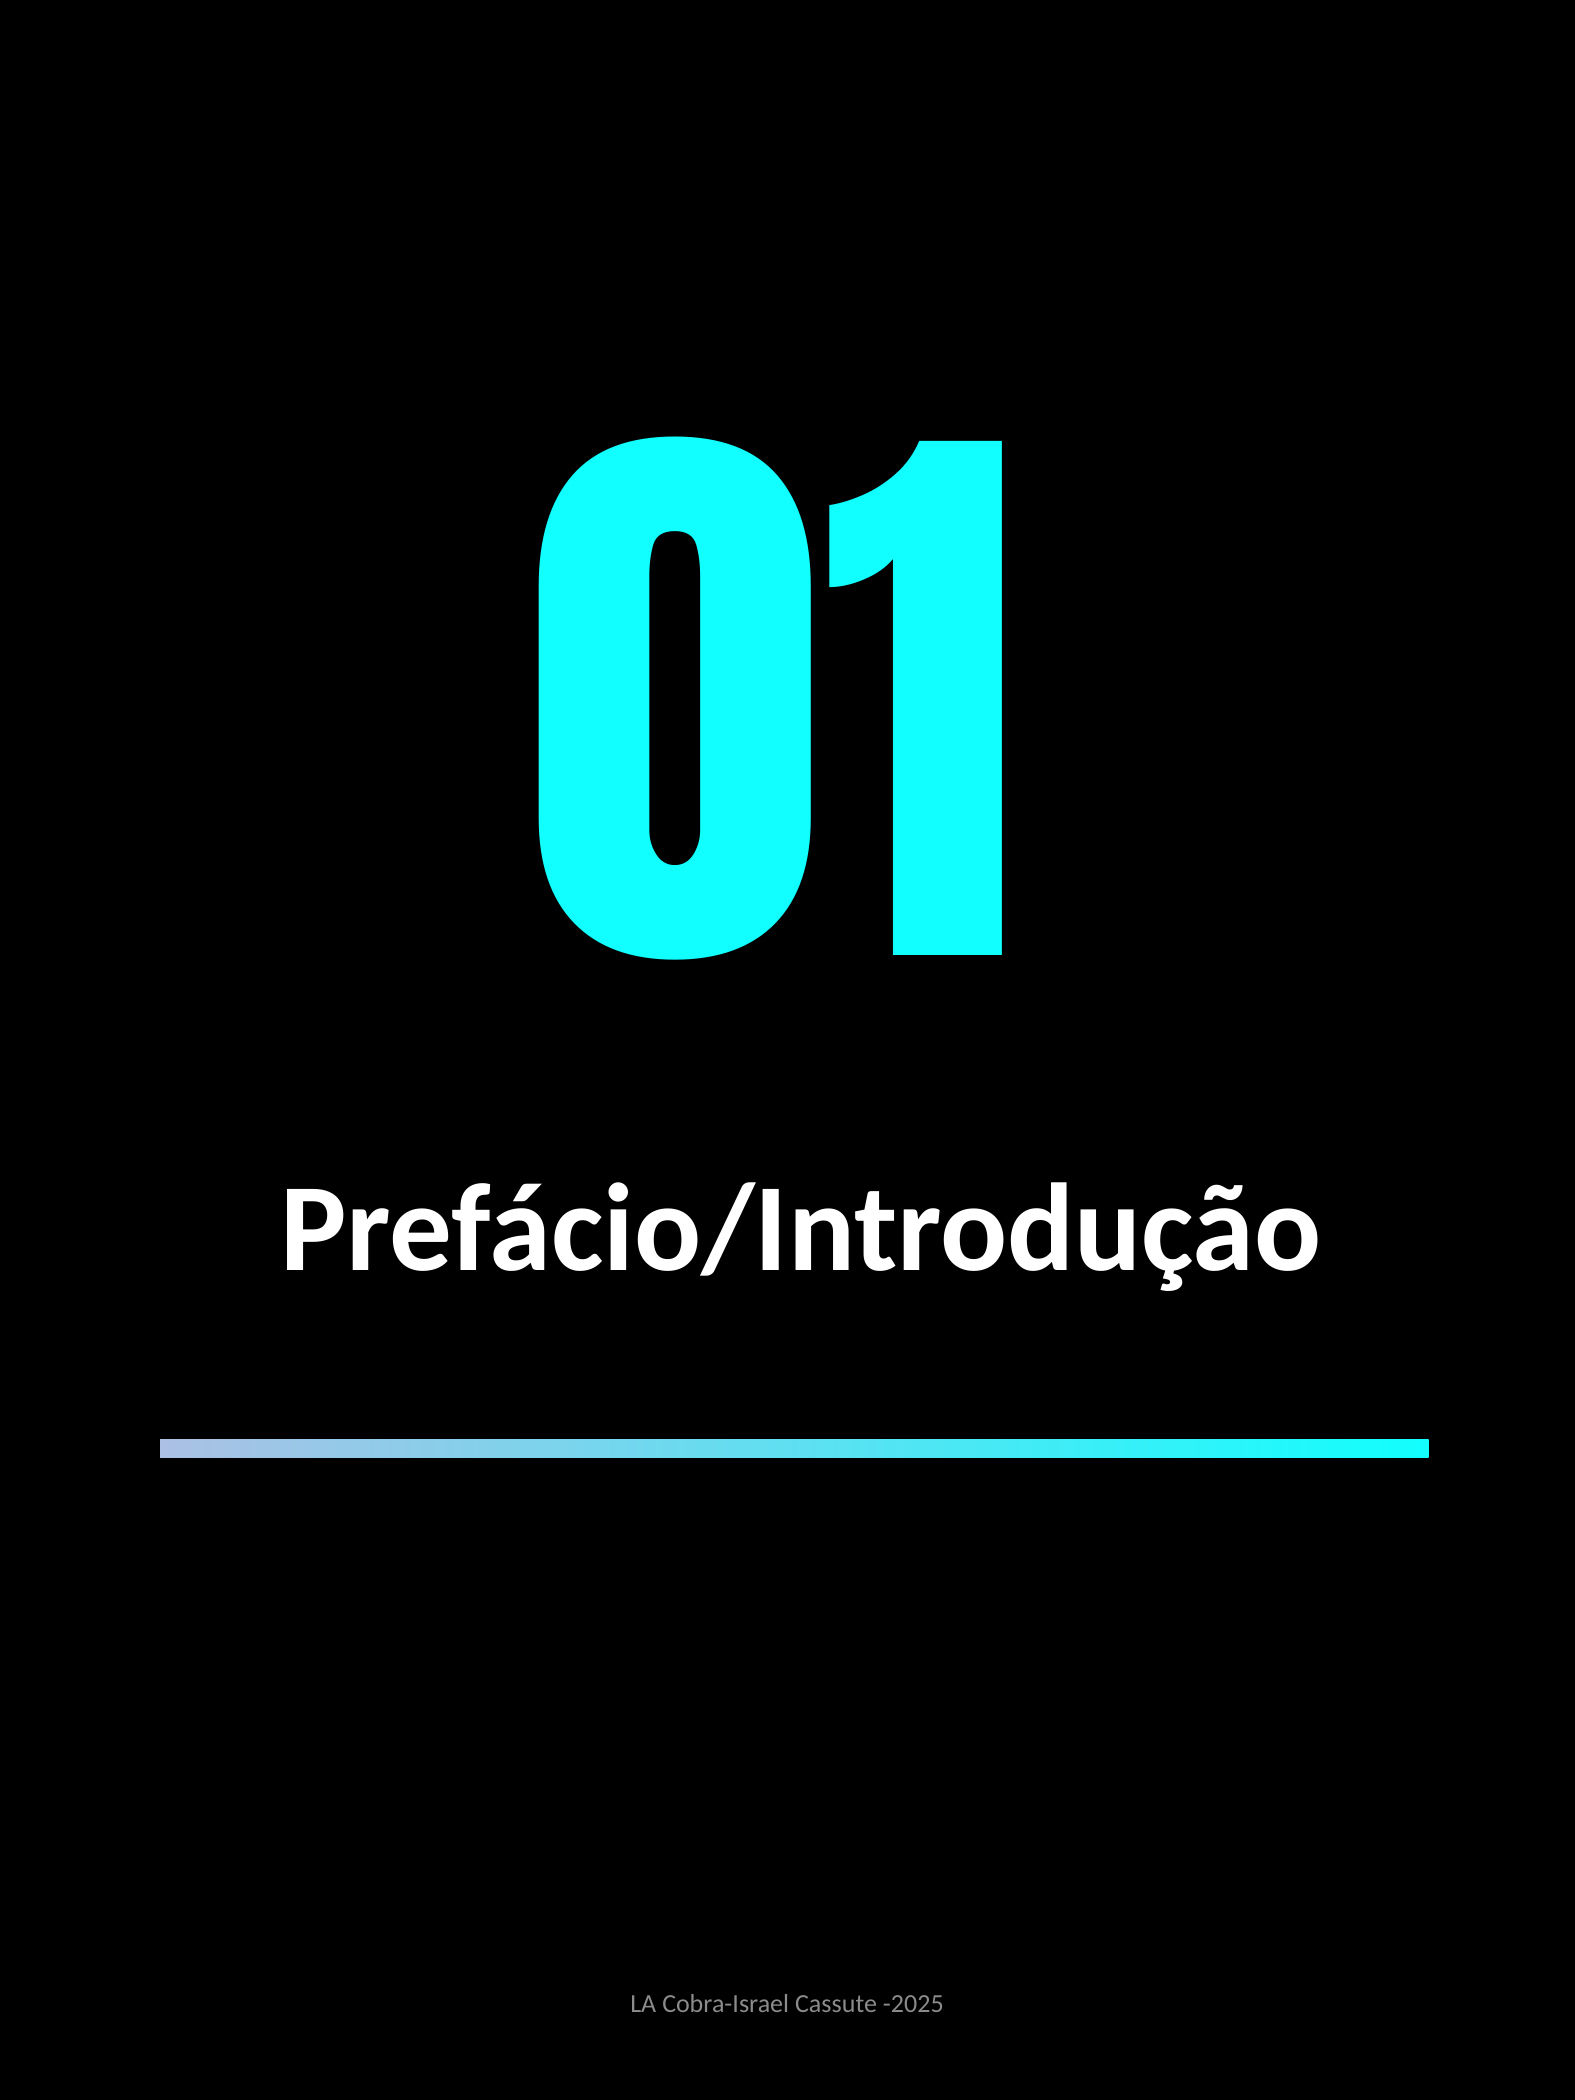

01
Prefácio/Introdução

LA Cobra-Israel Cassute -2025
2